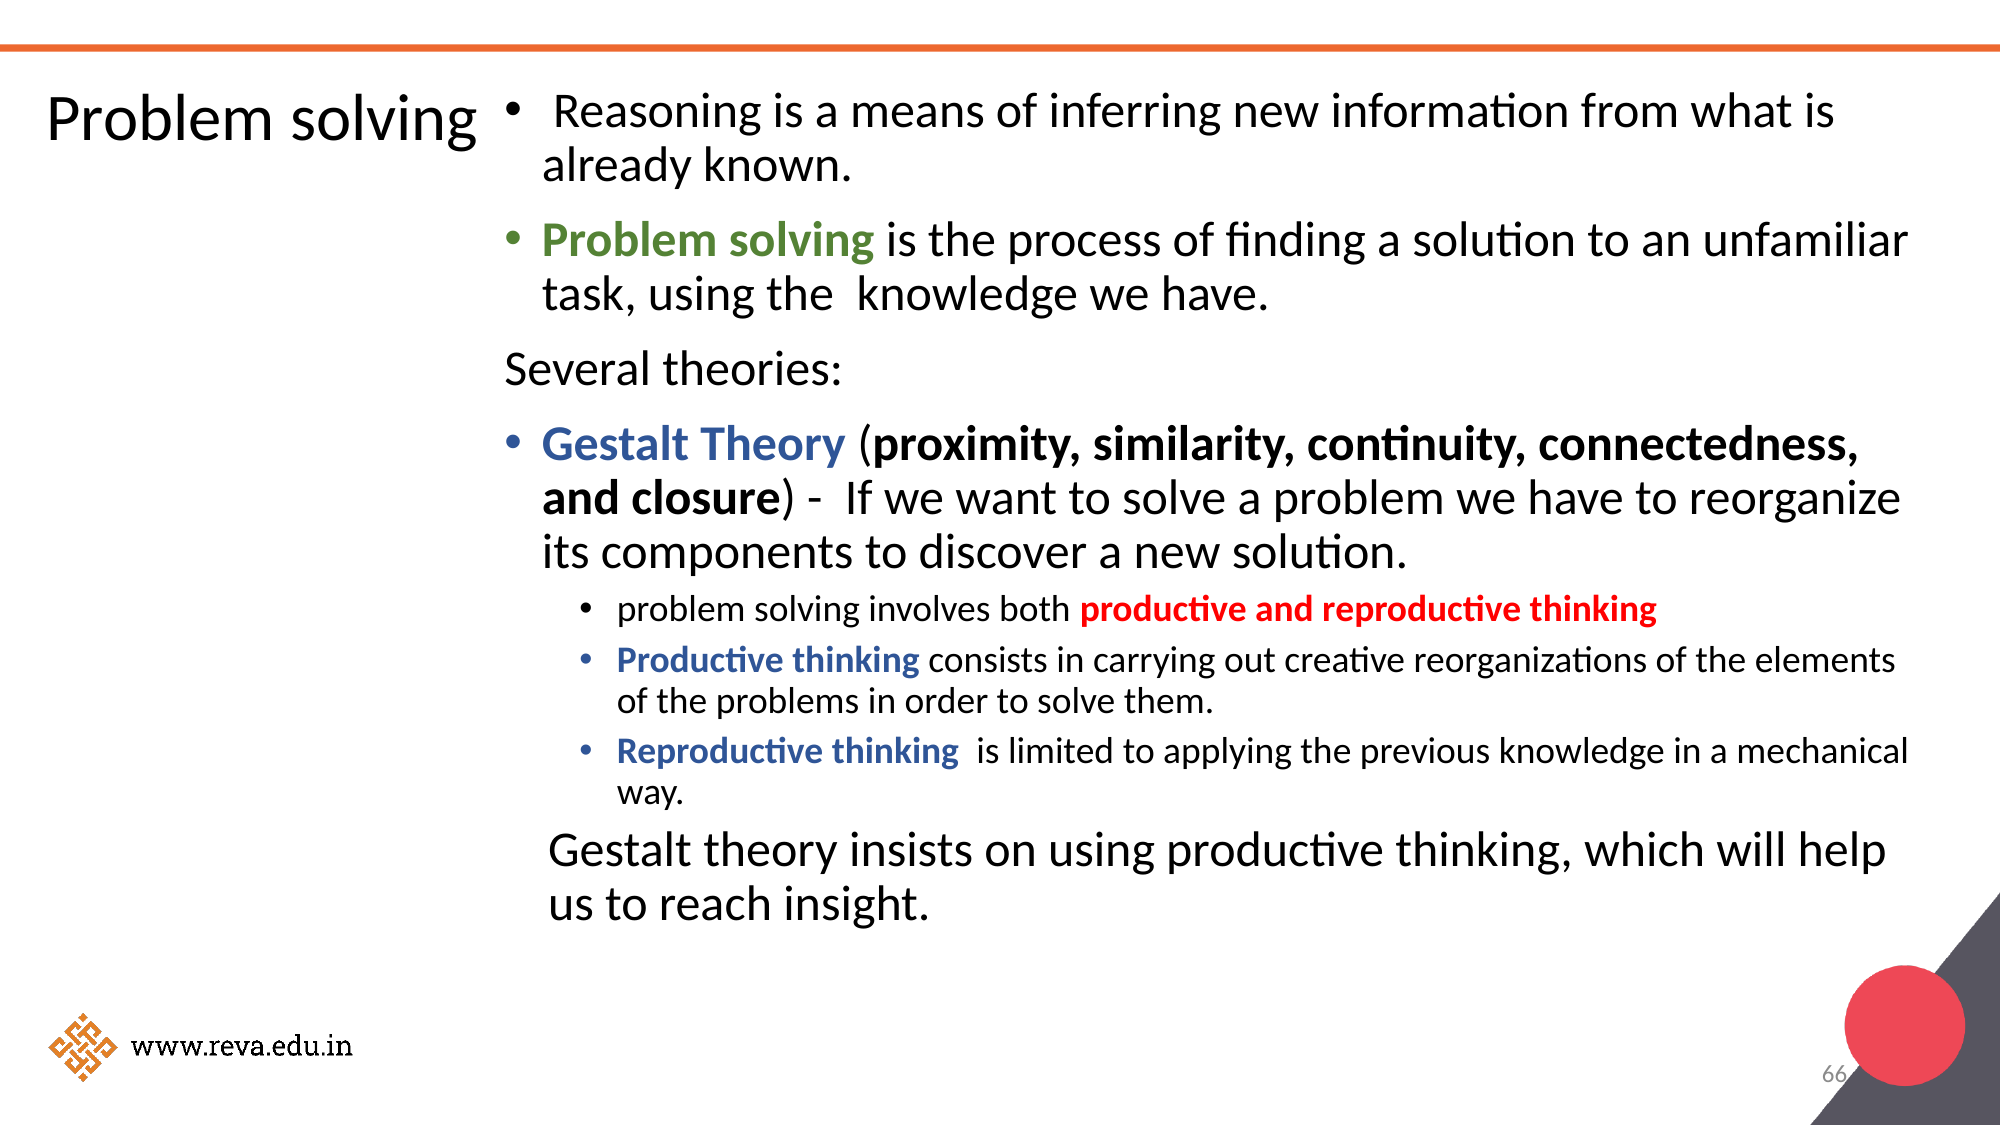

# Problem solving
 Reasoning is a means of inferring new information from what is already known.
Problem solving is the process of finding a solution to an unfamiliar task, using the  knowledge we have.
Several theories:
Gestalt Theory (proximity, similarity, continuity, connectedness, and closure) -  If we want to solve a problem we have to reorganize its components to discover a new solution.
problem solving involves both productive and reproductive thinking
Productive thinking consists in carrying out creative reorganizations of the elements of the problems in order to solve them.
Reproductive thinking  is limited to applying the previous knowledge in a mechanical way.
Gestalt theory insists on using productive thinking, which will help us to reach insight.
66